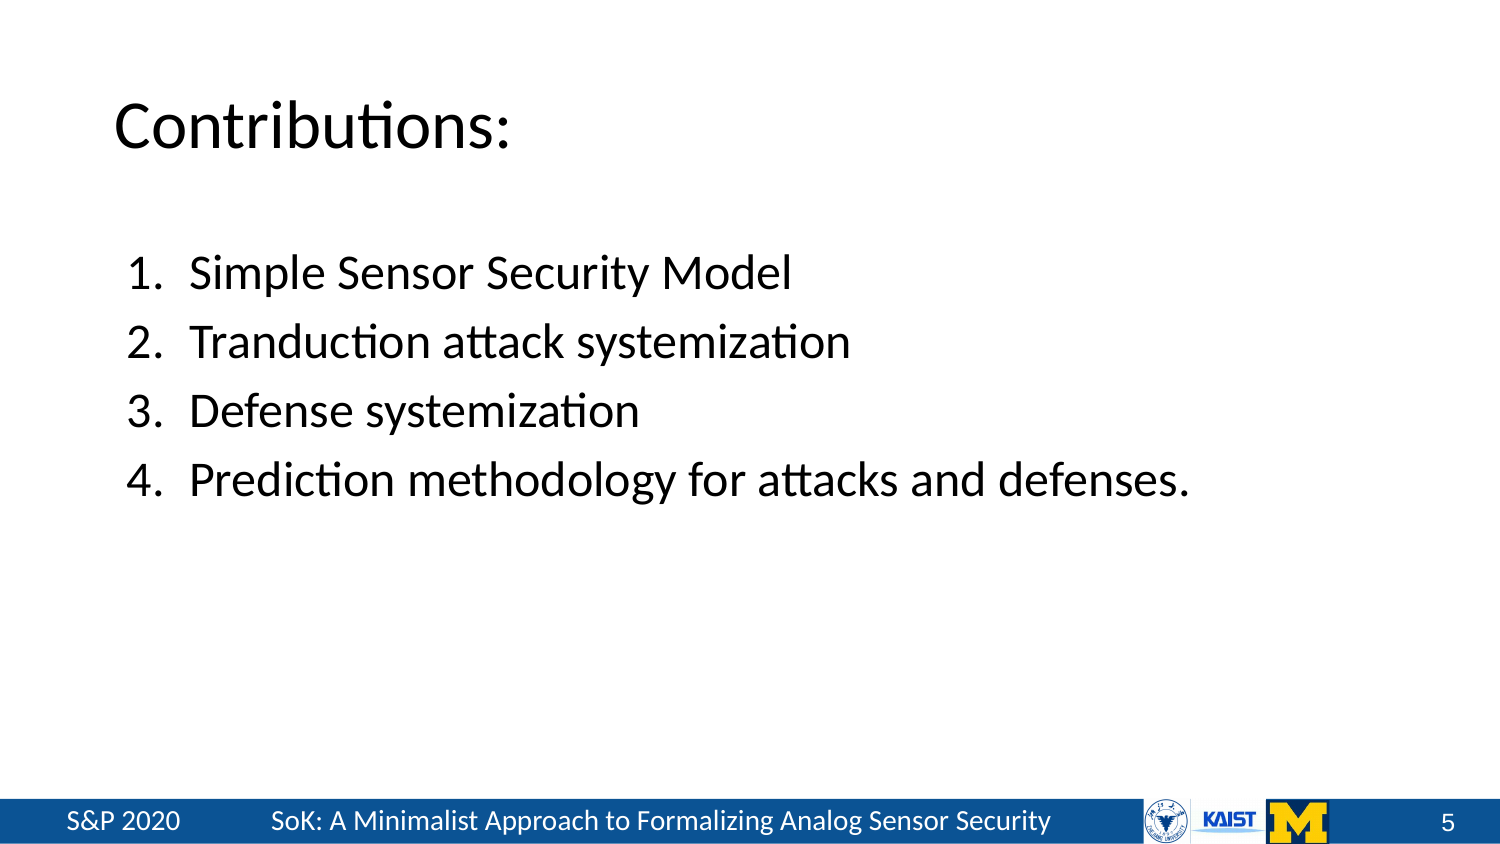

# Contributions:
Simple Sensor Security Model
Tranduction attack systemization
Defense systemization
Prediction methodology for attacks and defenses.
5